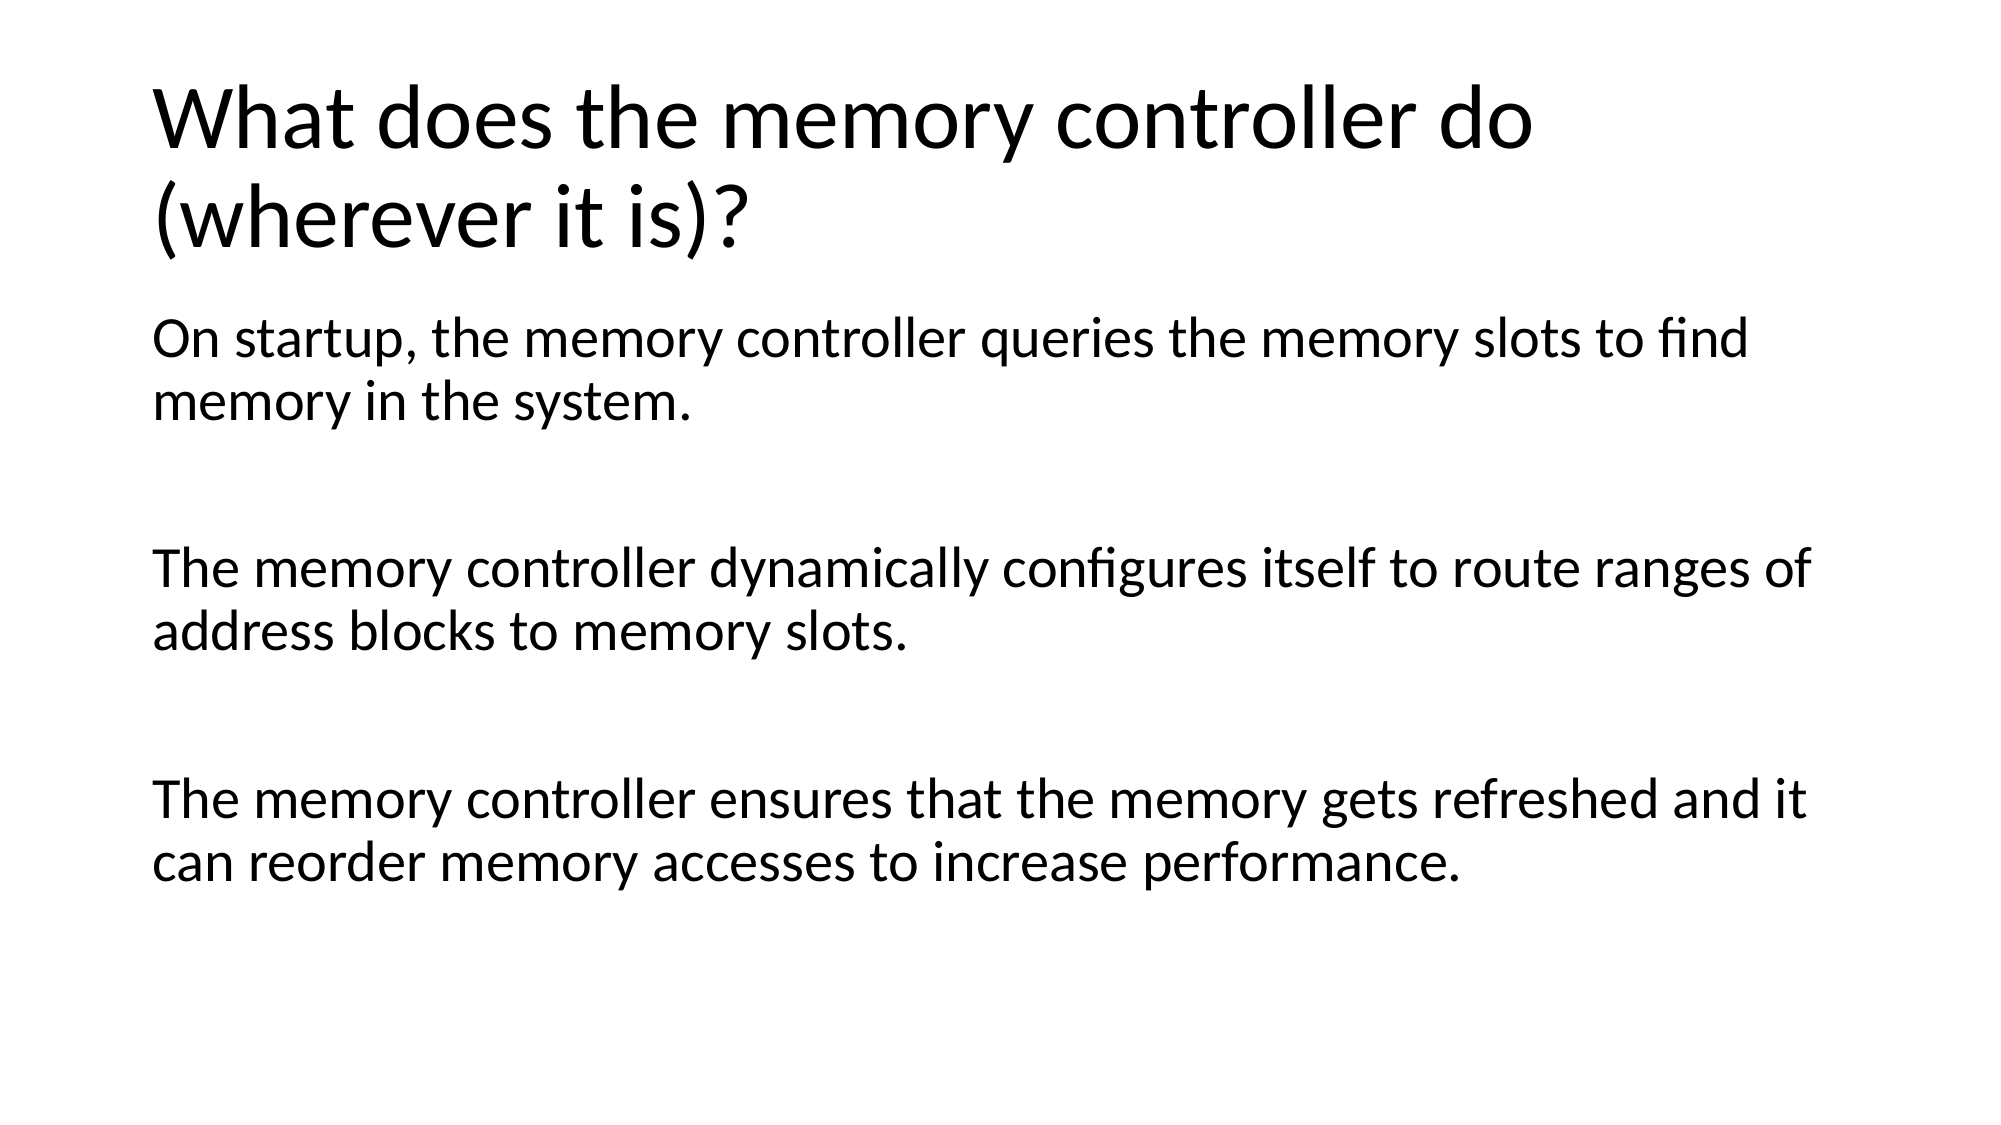

# What does the memory controller do (wherever it is)?
On startup, the memory controller queries the memory slots to find memory in the system.

The memory controller dynamically configures itself to route ranges of address blocks to memory slots.

The memory controller ensures that the memory gets refreshed and it can reorder memory accesses to increase performance.